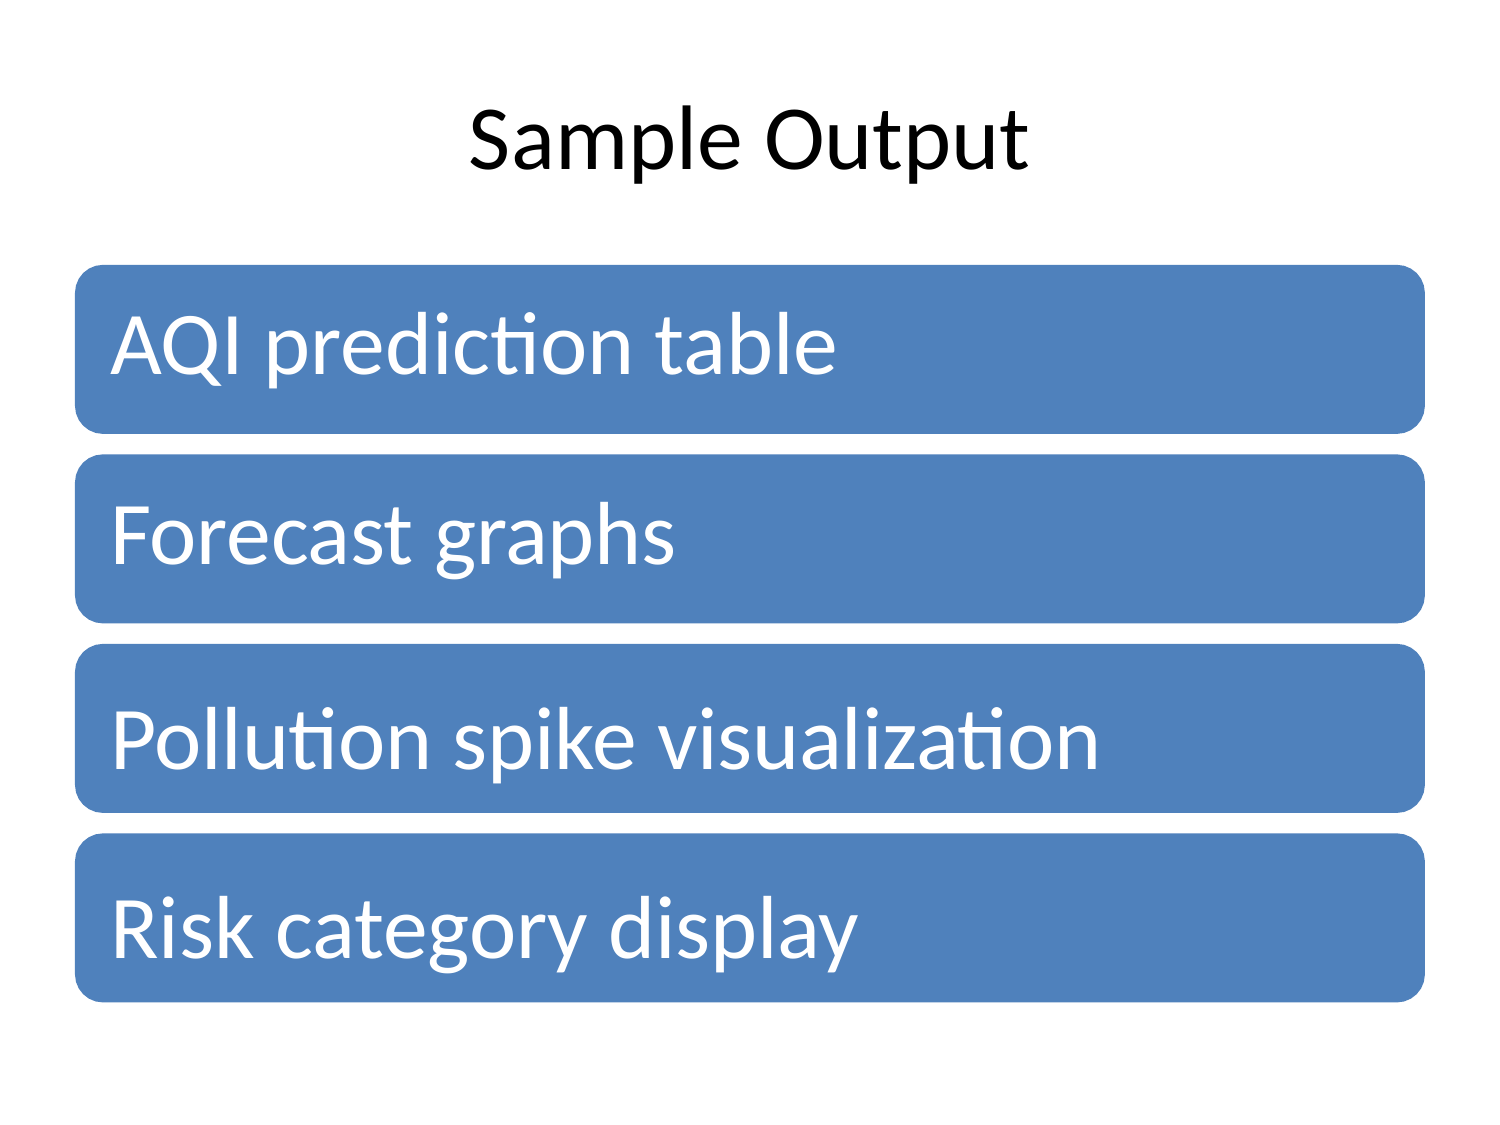

# Sample Output

AQI prediction table
Forecast graphs
Pollution spike visualization Risk category display